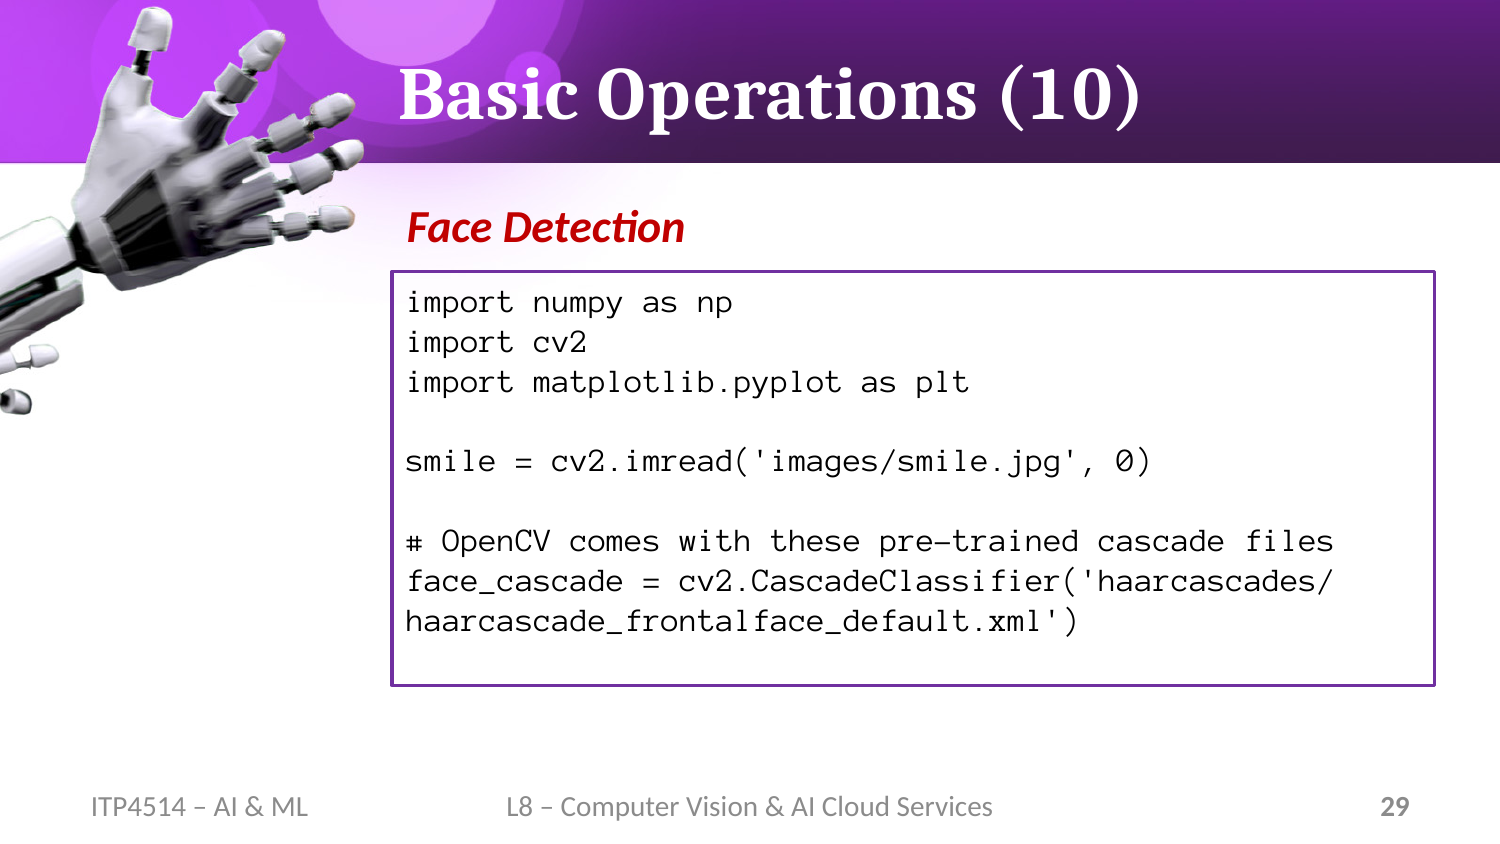

# Basic Operations (10)
Face Detection
import numpy as np
import cv2
import matplotlib.pyplot as plt

smile = cv2.imread('images/smile.jpg', 0)

# OpenCV comes with these pre-trained cascade files
face_cascade = cv2.CascadeClassifier('haarcascades/ haarcascade_frontalface_default.xml')

ITP4514 – AI & ML
L8 – Computer Vision & AI Cloud Services
29